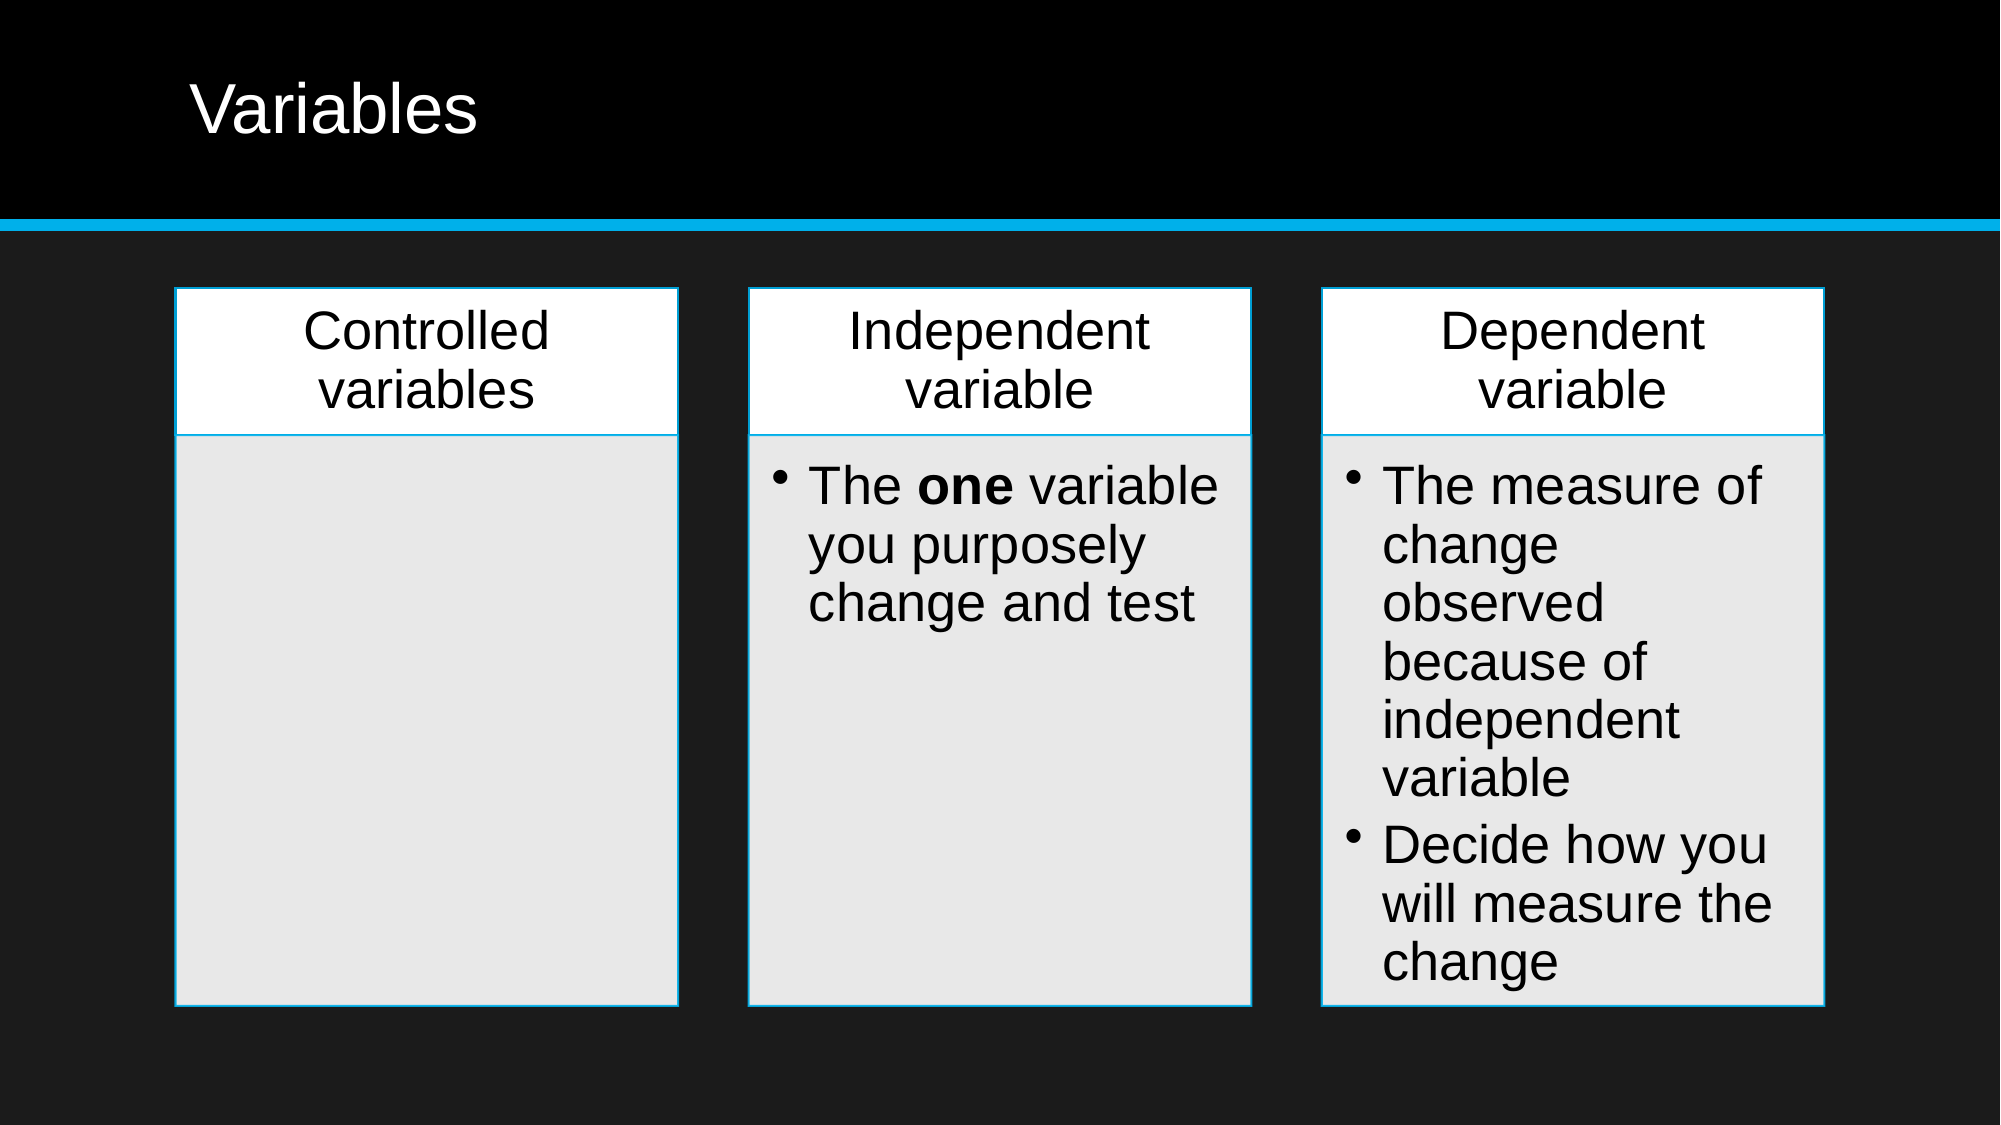

# Variables
Controlled variables

Independent variable
The one variable you purposely change and test
Dependent variable
The measure of change observed because of independent variable
Decide how you will measure the change